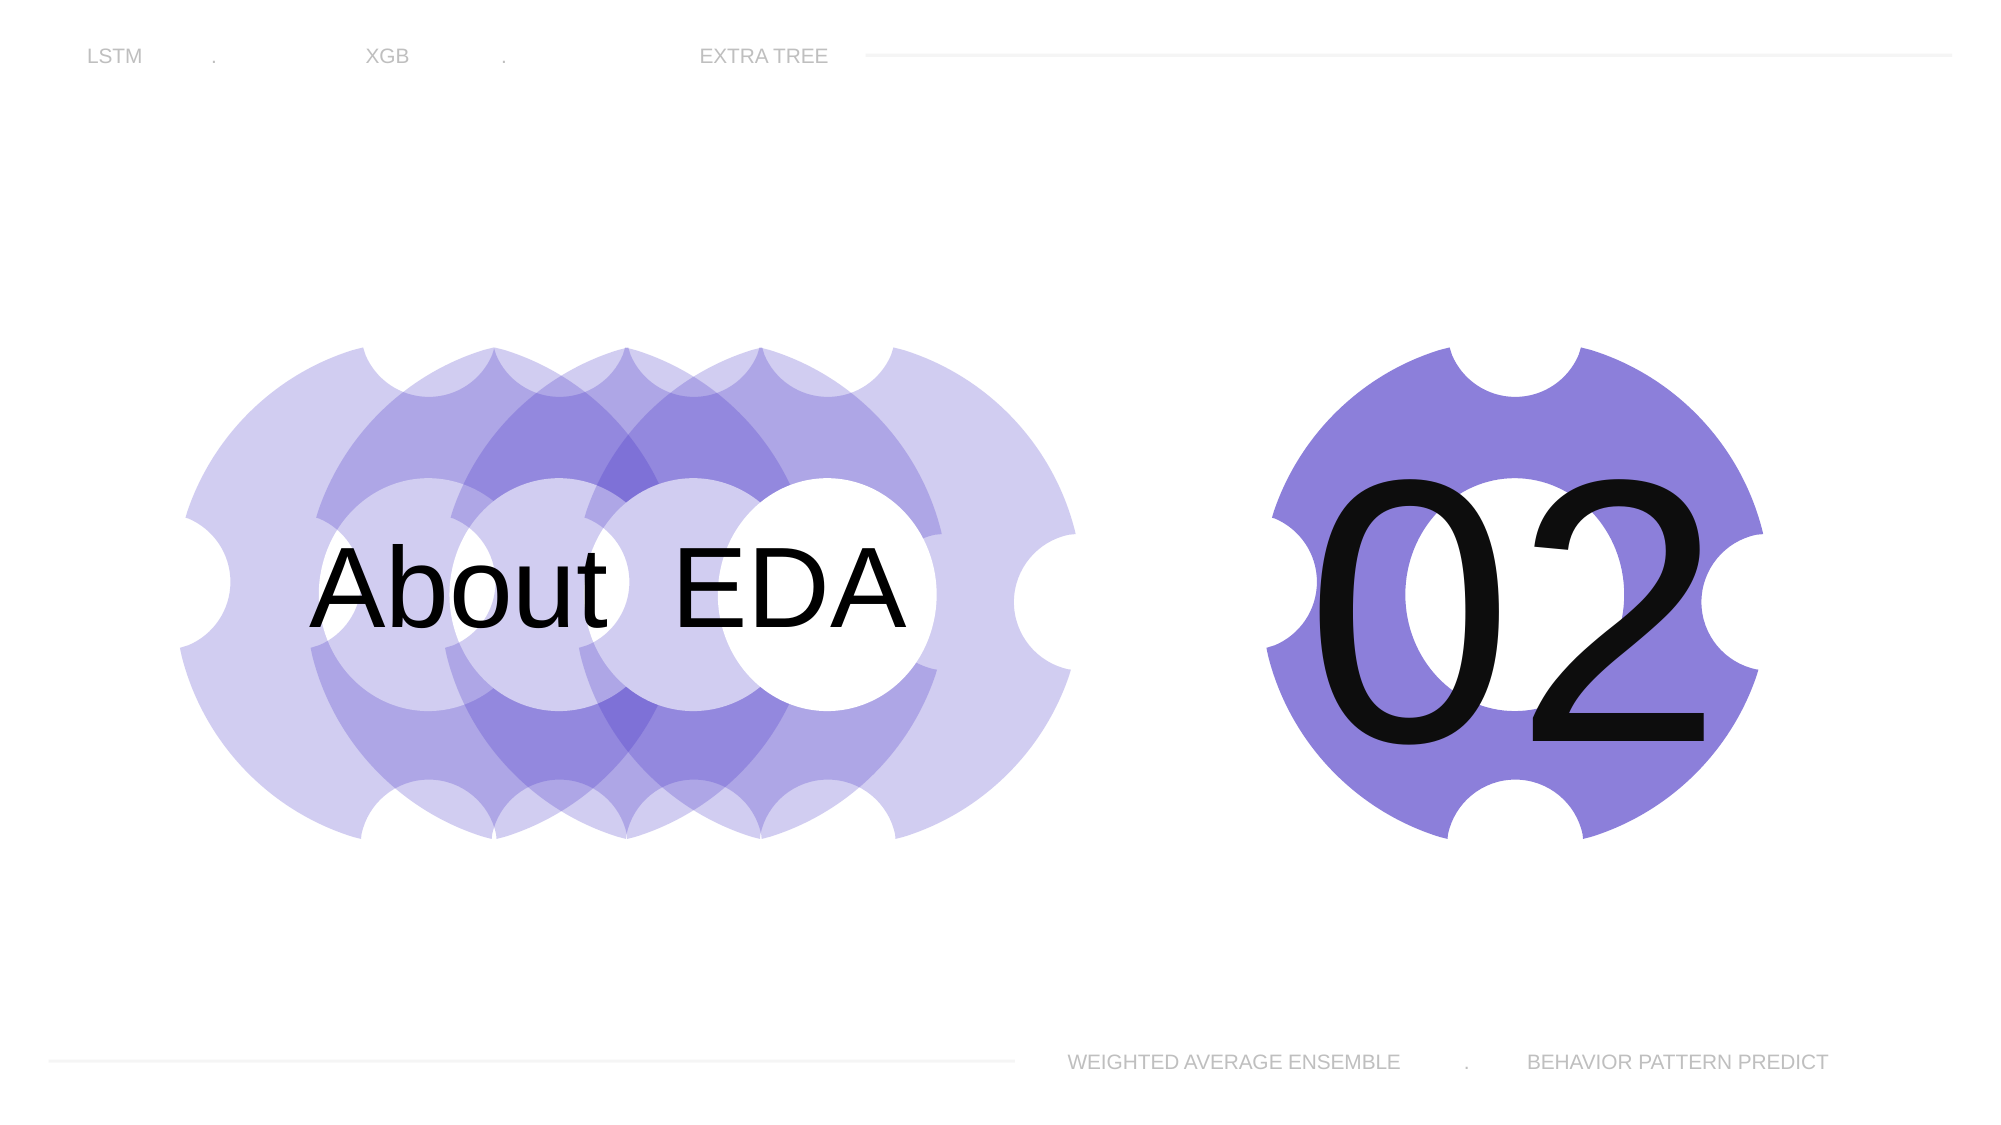

LSTM            .
EXTRA TREE
XGB                .
WEIGHTED AVERAGE ENSEMBLE           .          BEHAVIOR PATTERN PREDICT
02

About  EDA